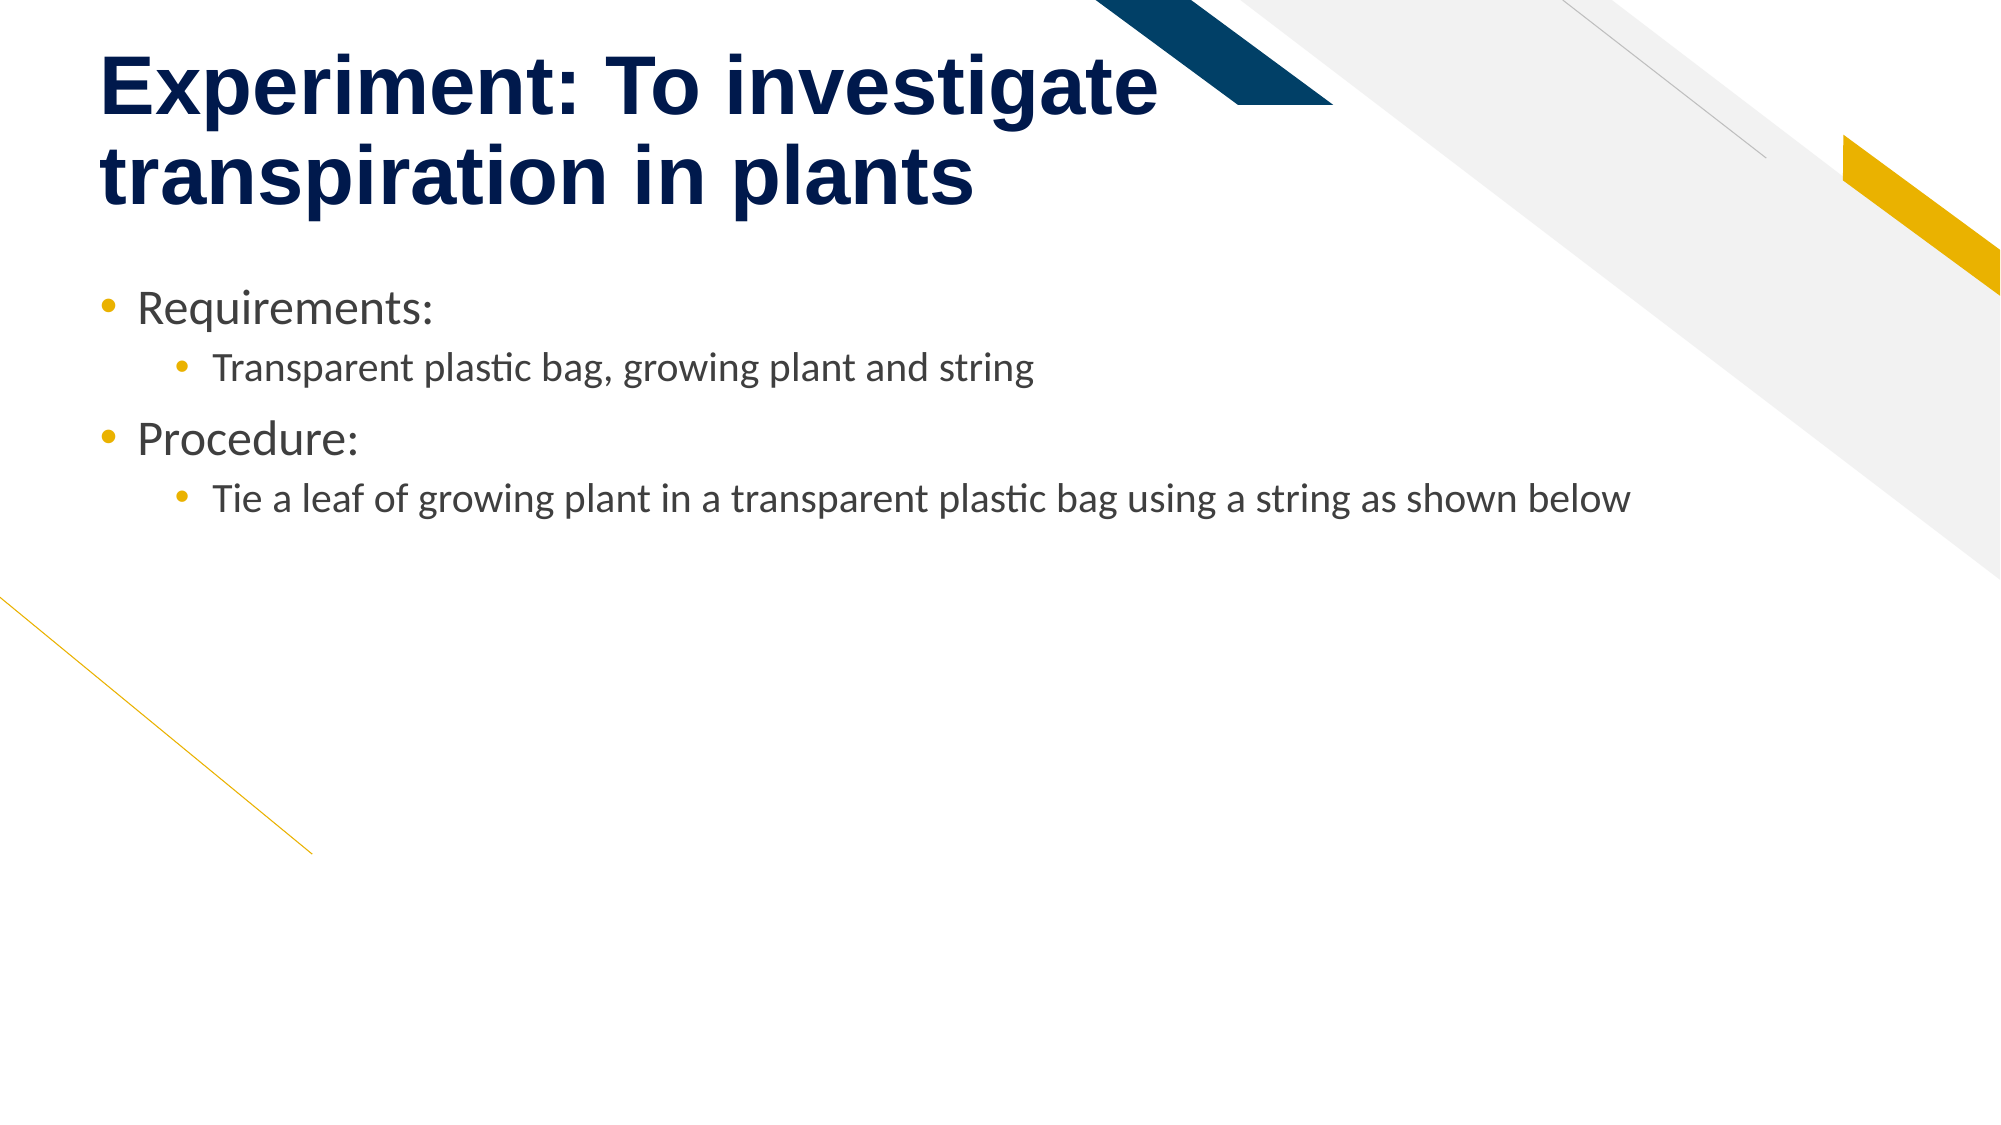

# Experiment: To investigate transpiration in plants
Requirements:
Transparent plastic bag, growing plant and string
Procedure:
Tie a leaf of growing plant in a transparent plastic bag using a string as shown below